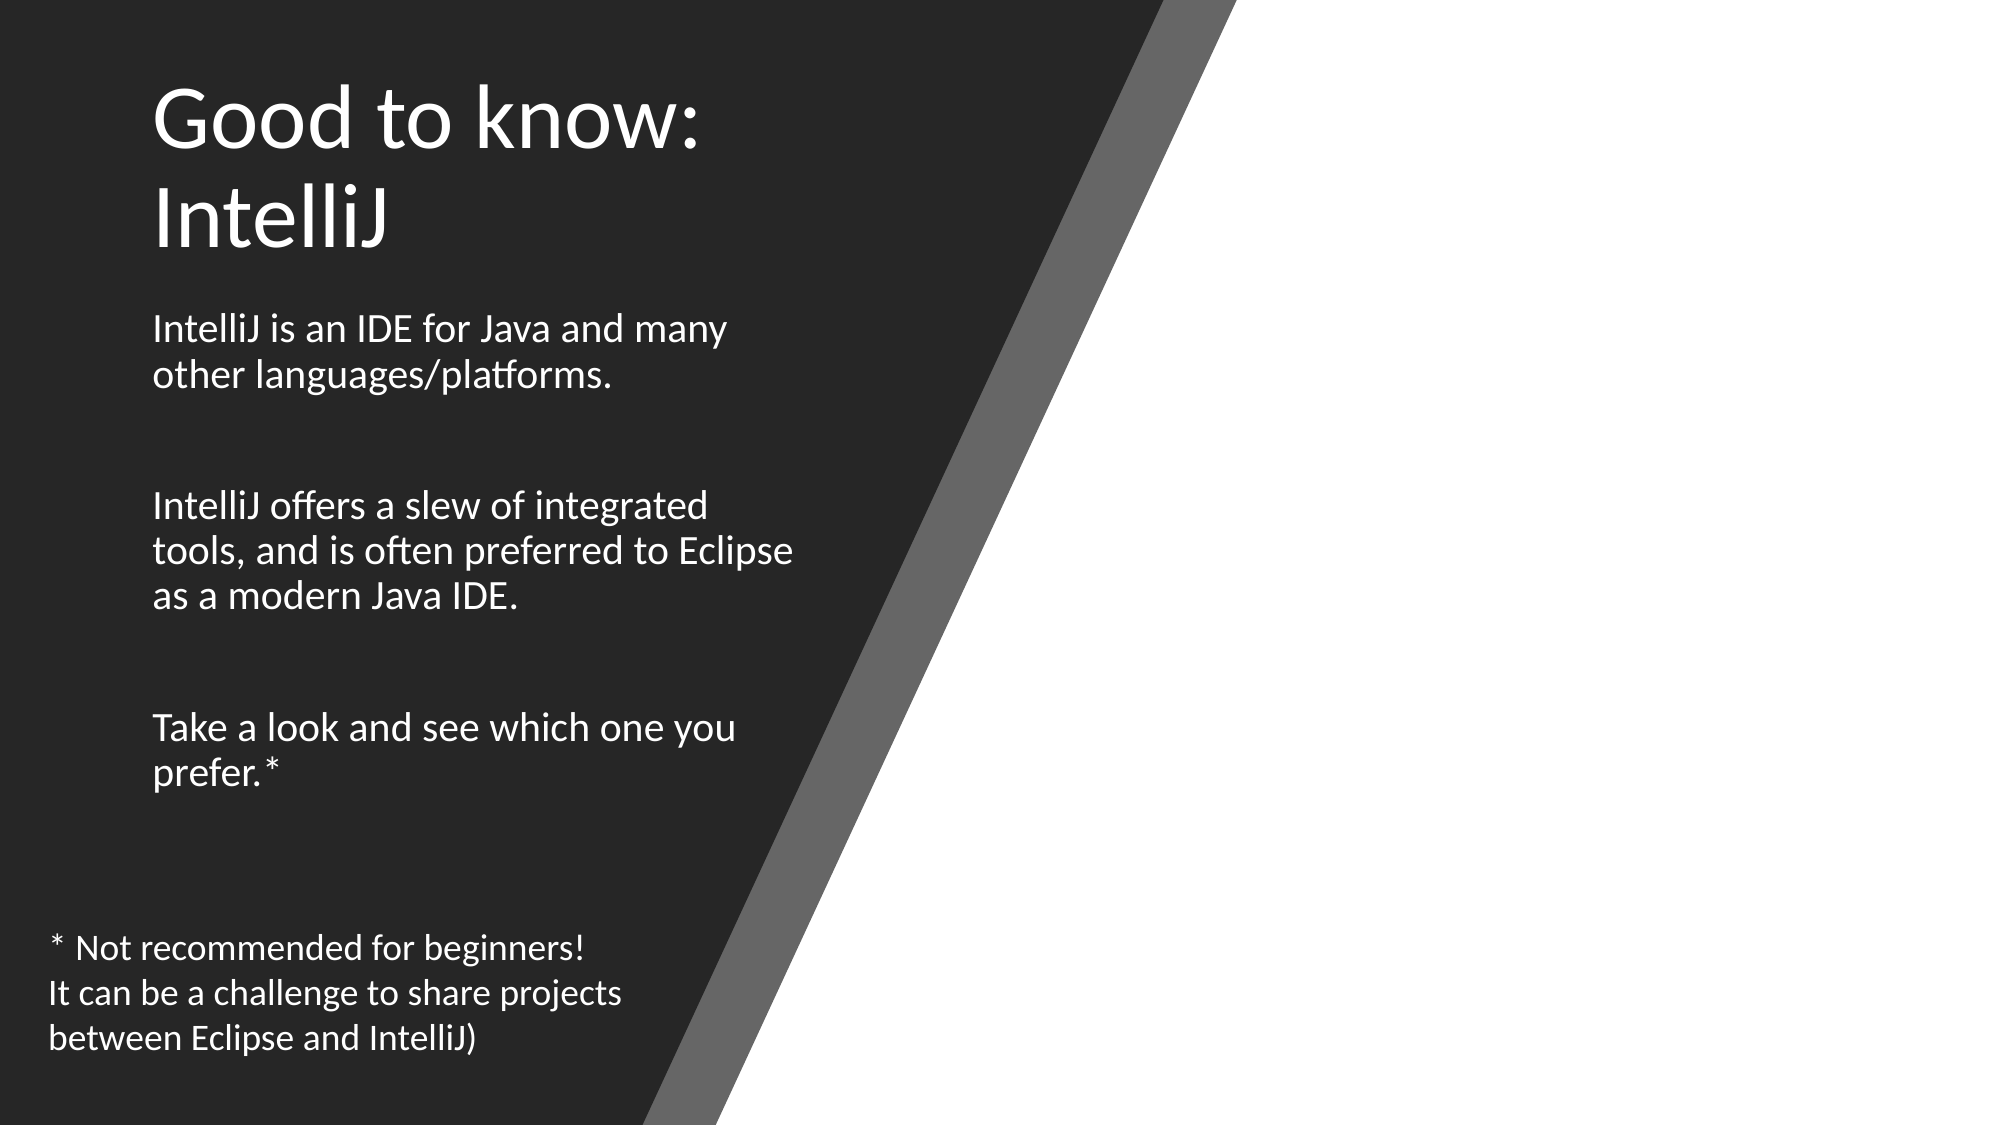

# Good to know: IntelliJ
IntelliJ is an IDE for Java and many other languages/platforms.

IntelliJ offers a slew of integrated tools, and is often preferred to Eclipse as a modern Java IDE.

Take a look and see which one you prefer.*
* Not recommended for beginners!
It can be a challenge to share projects between Eclipse and IntelliJ)